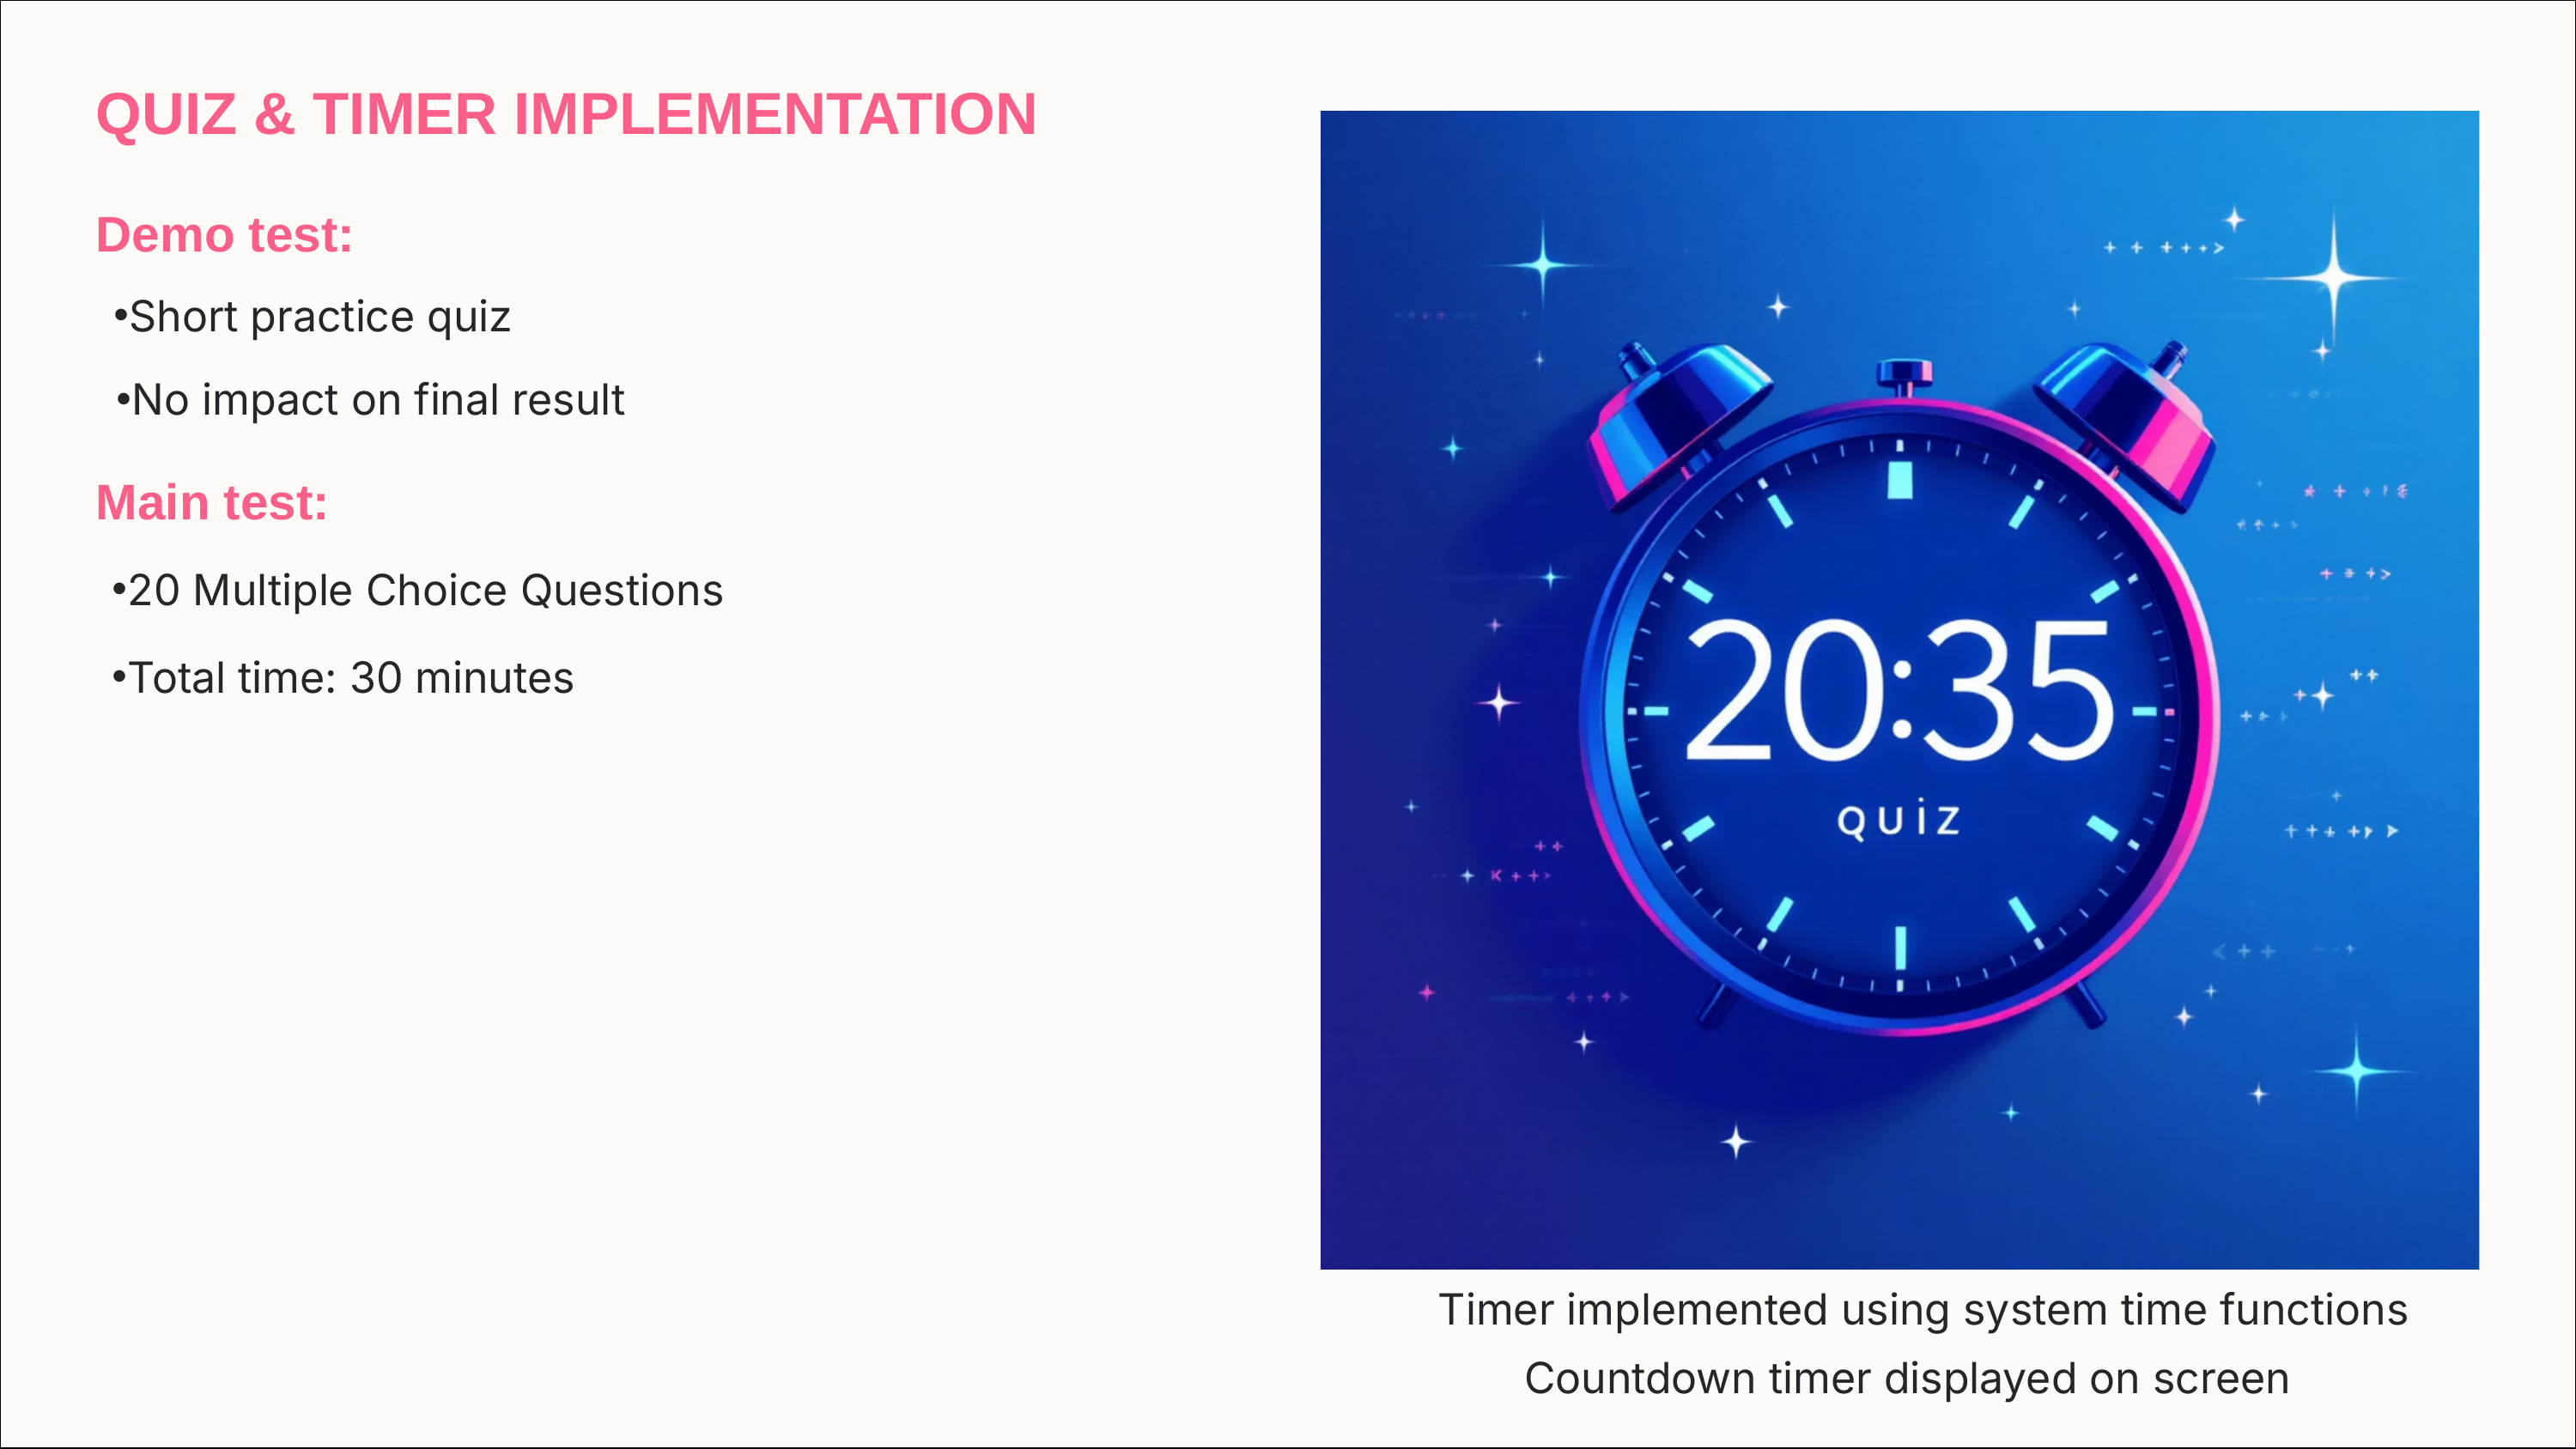

QUIZ & TIMER IMPLEMENTATION

Demo test:
Short practice quiz
No impact on final result
Main test:
20 Multiple Choice Questions
Total time: 30 minutes
Timer implemented using system time functions
Countdown timer displayed on screen
Test automatically ends when time finishes